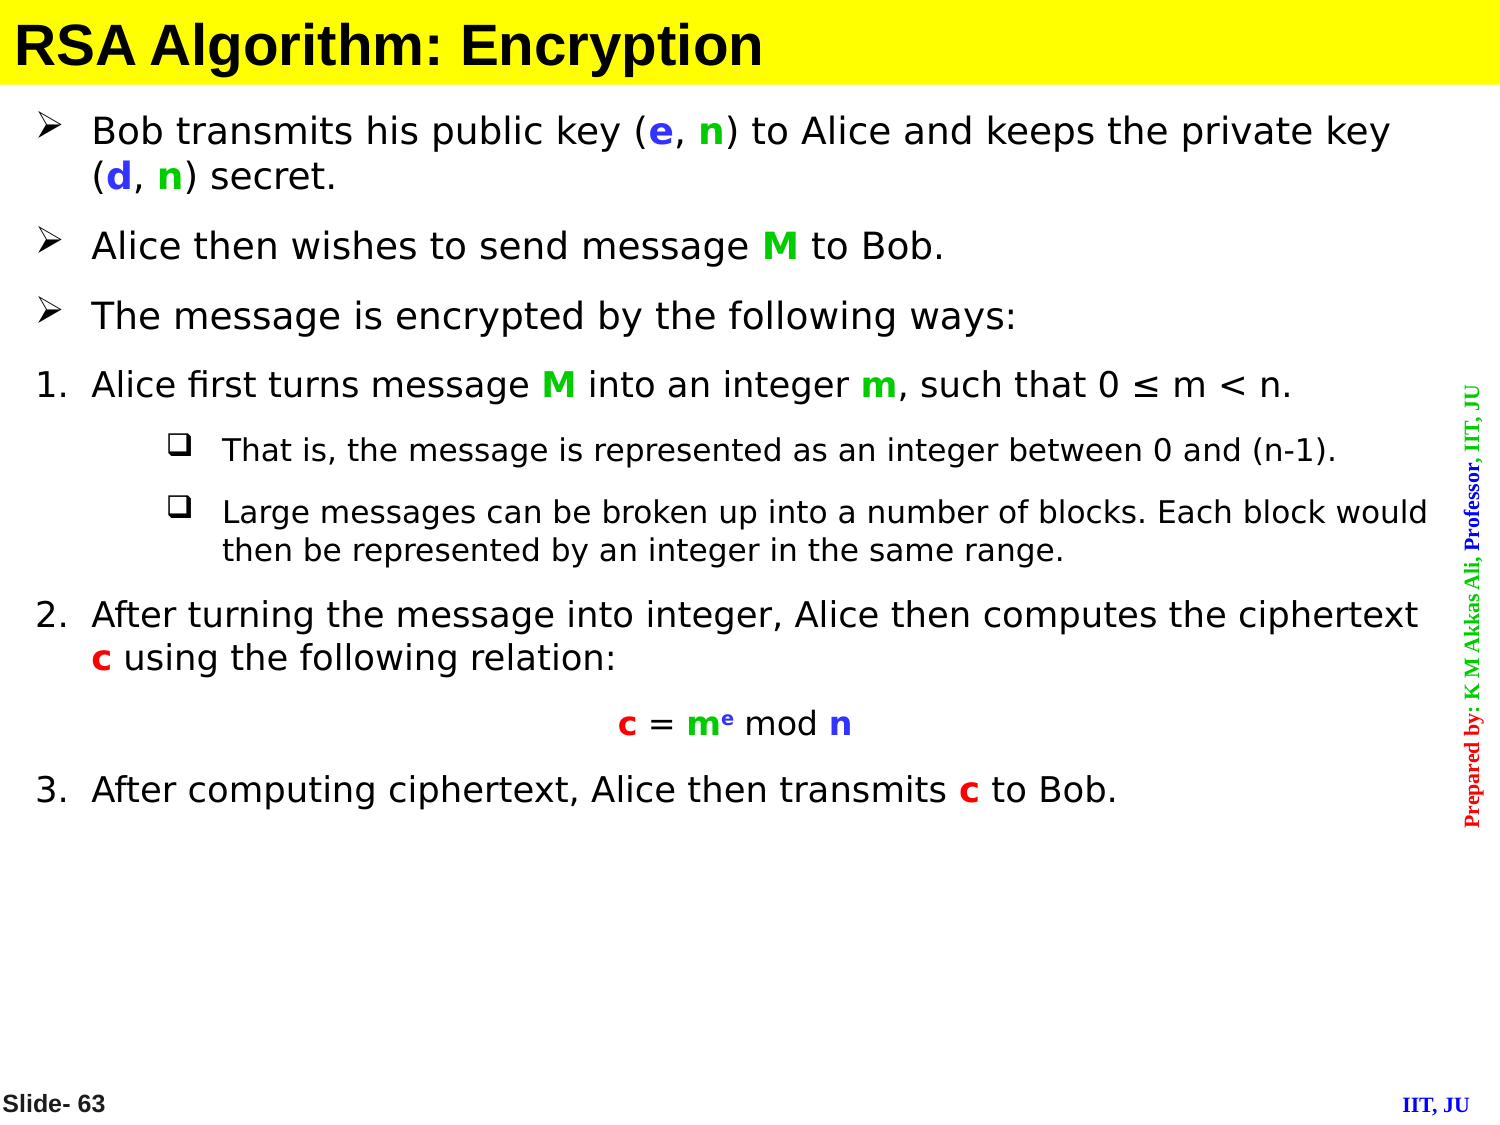

RSA Algorithm: Encryption
Bob transmits his public key (e, n) to Alice and keeps the private key  (d, n) secret.
Alice then wishes to send message M to Bob.
The message is encrypted by the following ways:
Alice first turns message M into an integer m, such that 0 ≤ m < n.
That is, the message is represented as an integer between 0 and (n-1).
Large messages can be broken up into a number of blocks. Each block would then be represented by an integer in the same range.
After turning the message into integer, Alice then computes the ciphertext c using the following relation:
c = me mod n
After computing ciphertext, Alice then transmits c to Bob.
Slide- 63